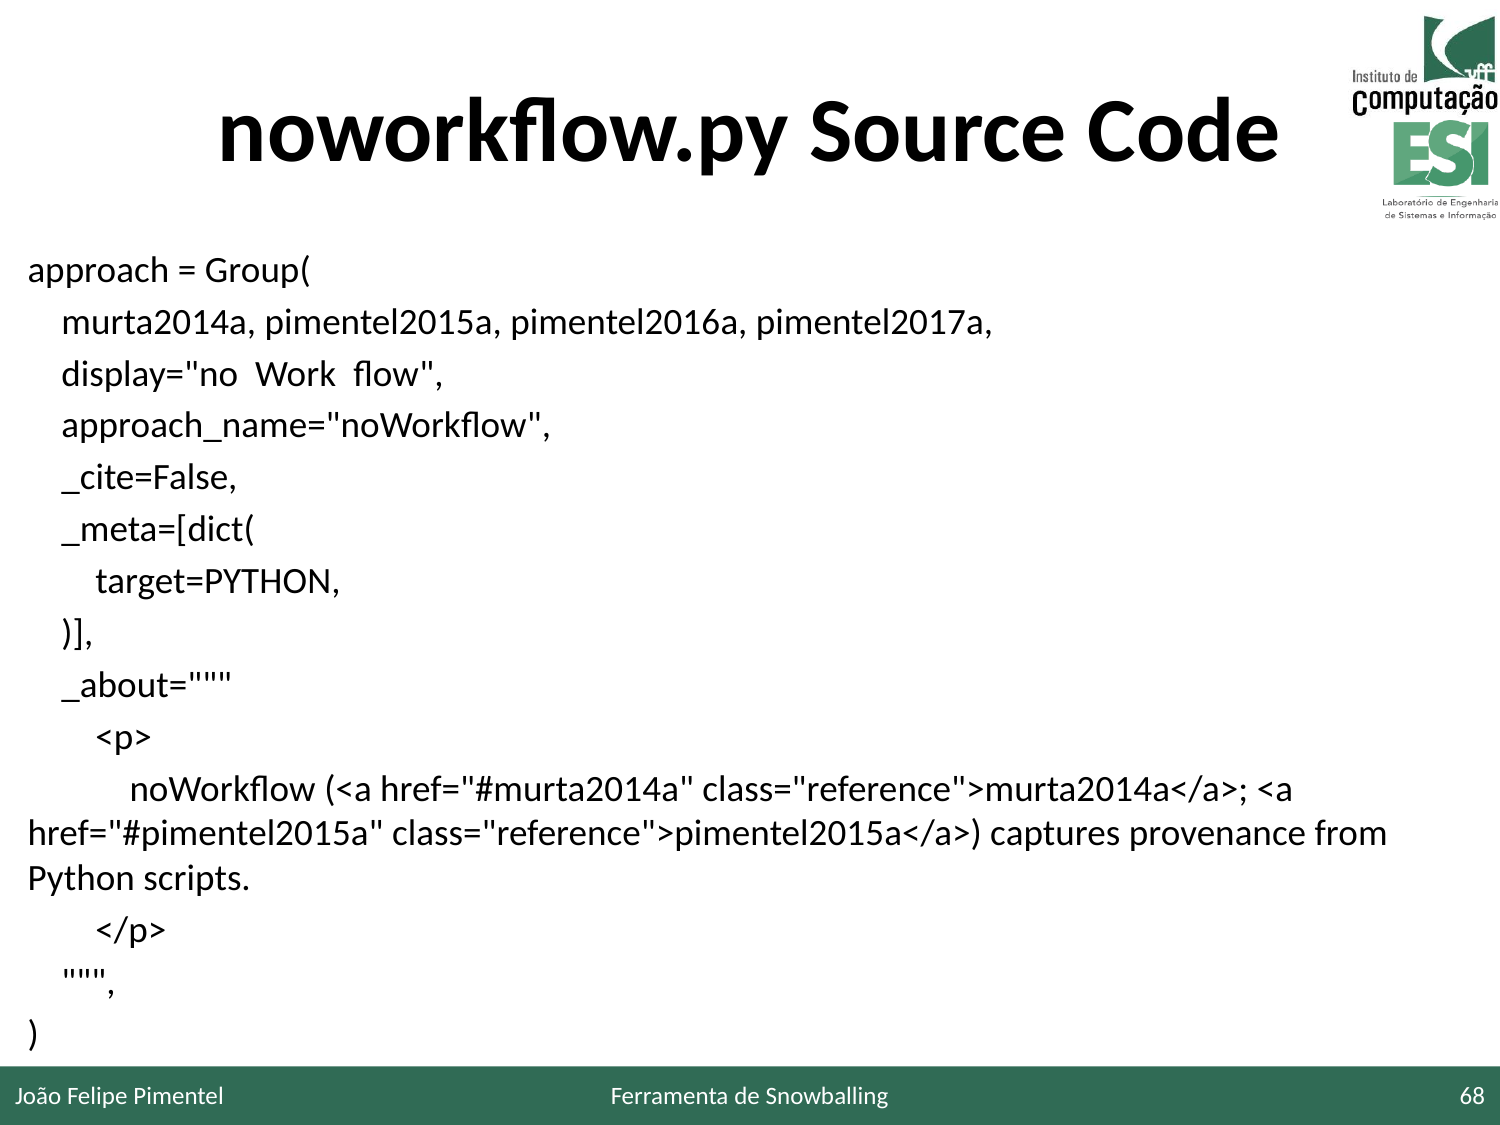

# noworkflow.py Source Code
approach = Group(
    murta2014a, pimentel2015a, pimentel2016a, pimentel2017a,
    display="no  Work  flow",
    approach_name="noWorkflow",
    _cite=False,
    _meta=[dict(
        target=PYTHON,
    )],
    _about="""
        <p>
            noWorkflow (<a href="#murta2014a" class="reference">murta2014a</a>; <a href="#pimentel2015a" class="reference">pimentel2015a</a>) captures provenance from Python scripts.
        </p>
    """,
)
João Felipe Pimentel
Ferramenta de Snowballing
68